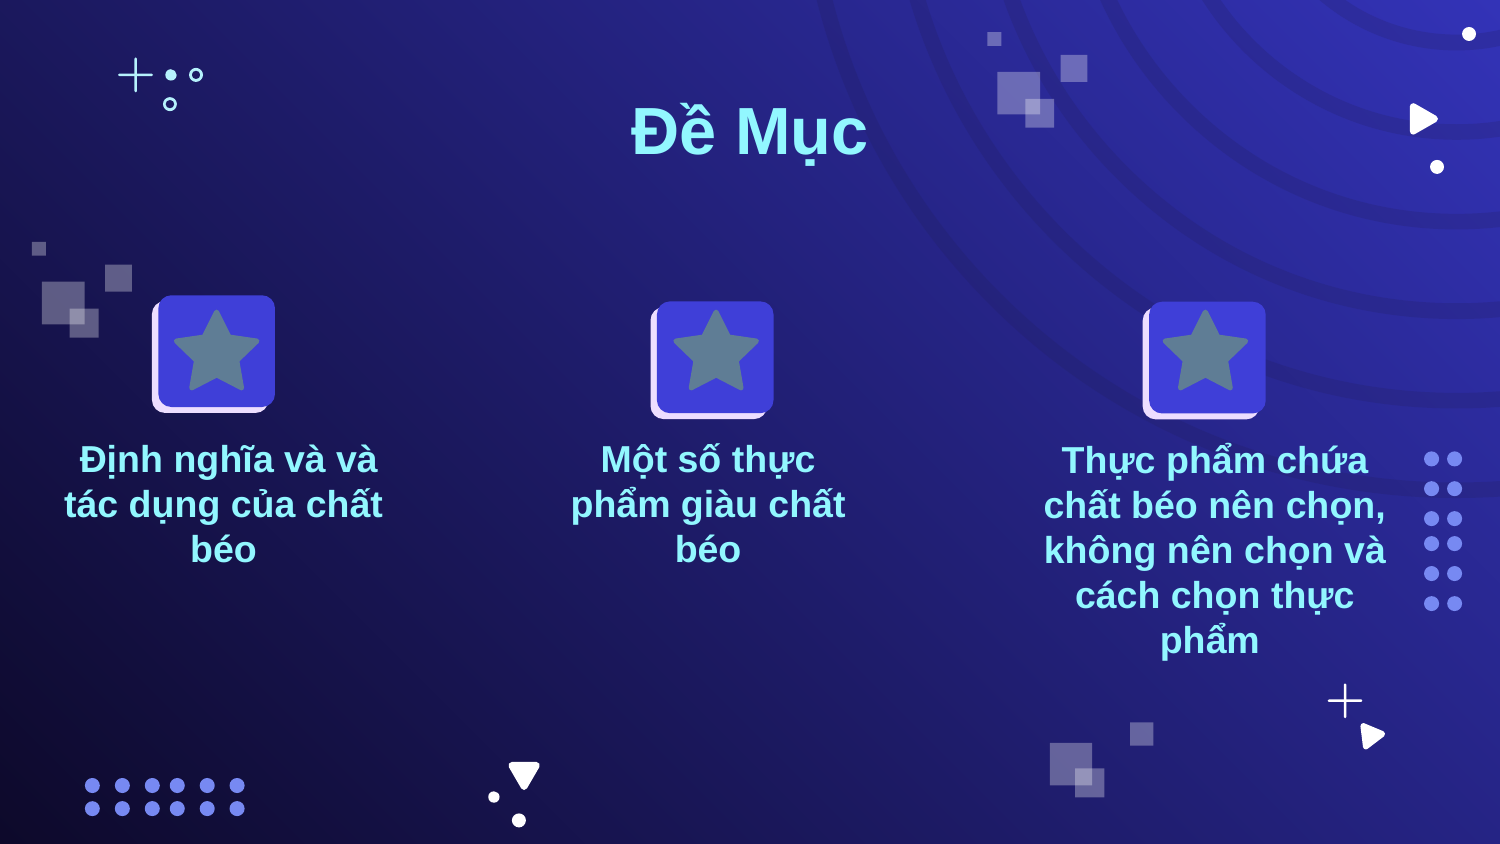

# Đề Mục
01.

 Định nghĩa và và tác dụng của chất béo
Một số thực phẩm giàu chất béo
 Định nghĩa và và tác dụng của chất béo
Thực phẩm chứa chất béo nên chọn, không nên chọn và cách chọn thực phẩm